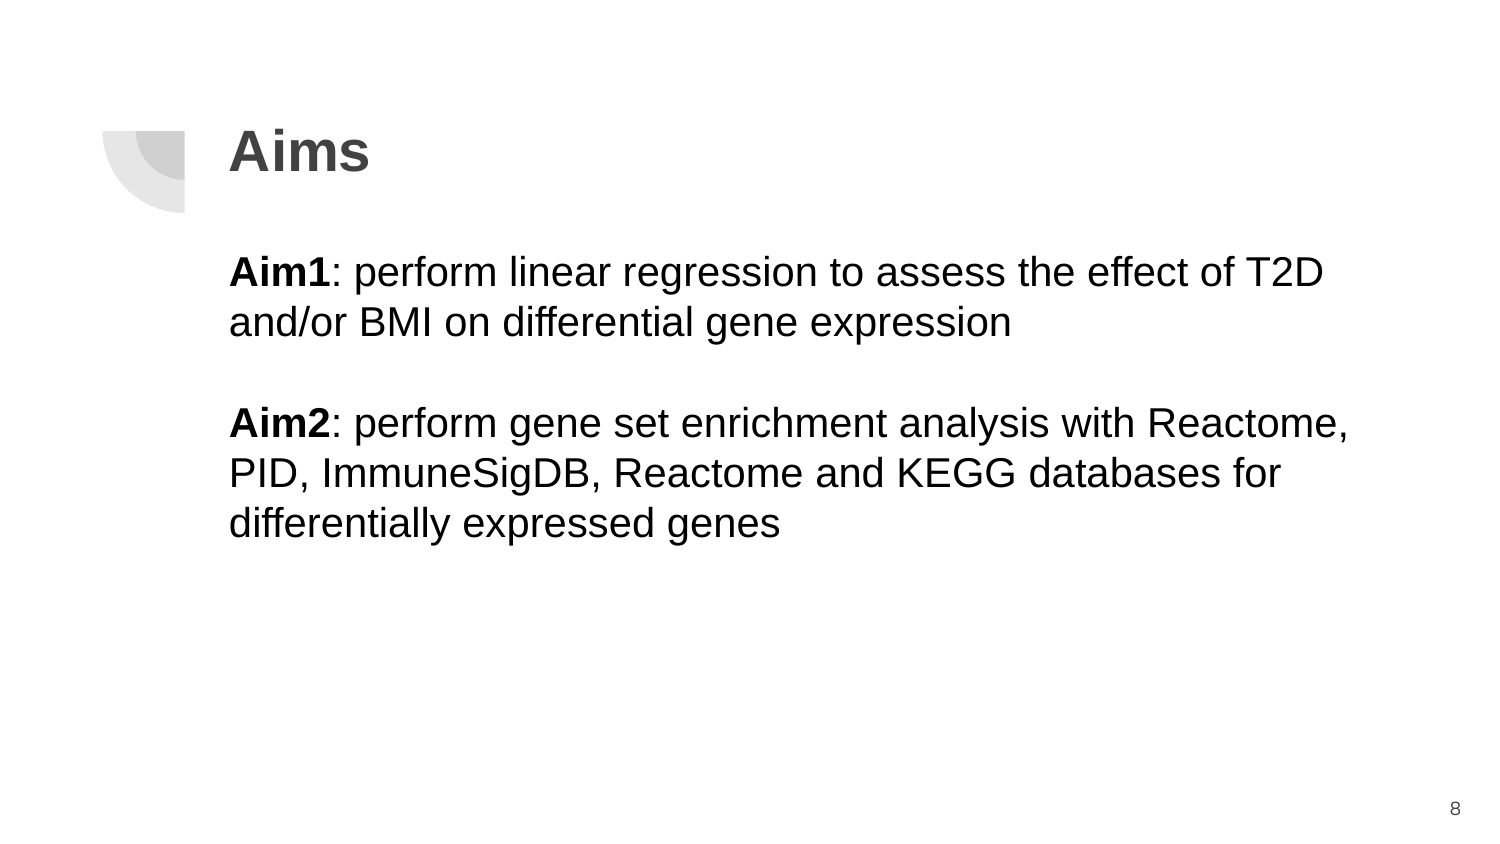

# Aims
Aim1: perform linear regression to assess the effect of T2D and/or BMI on differential gene expression

Aim2: perform gene set enrichment analysis with Reactome, PID, ImmuneSigDB, Reactome and KEGG databases for differentially expressed genes
8